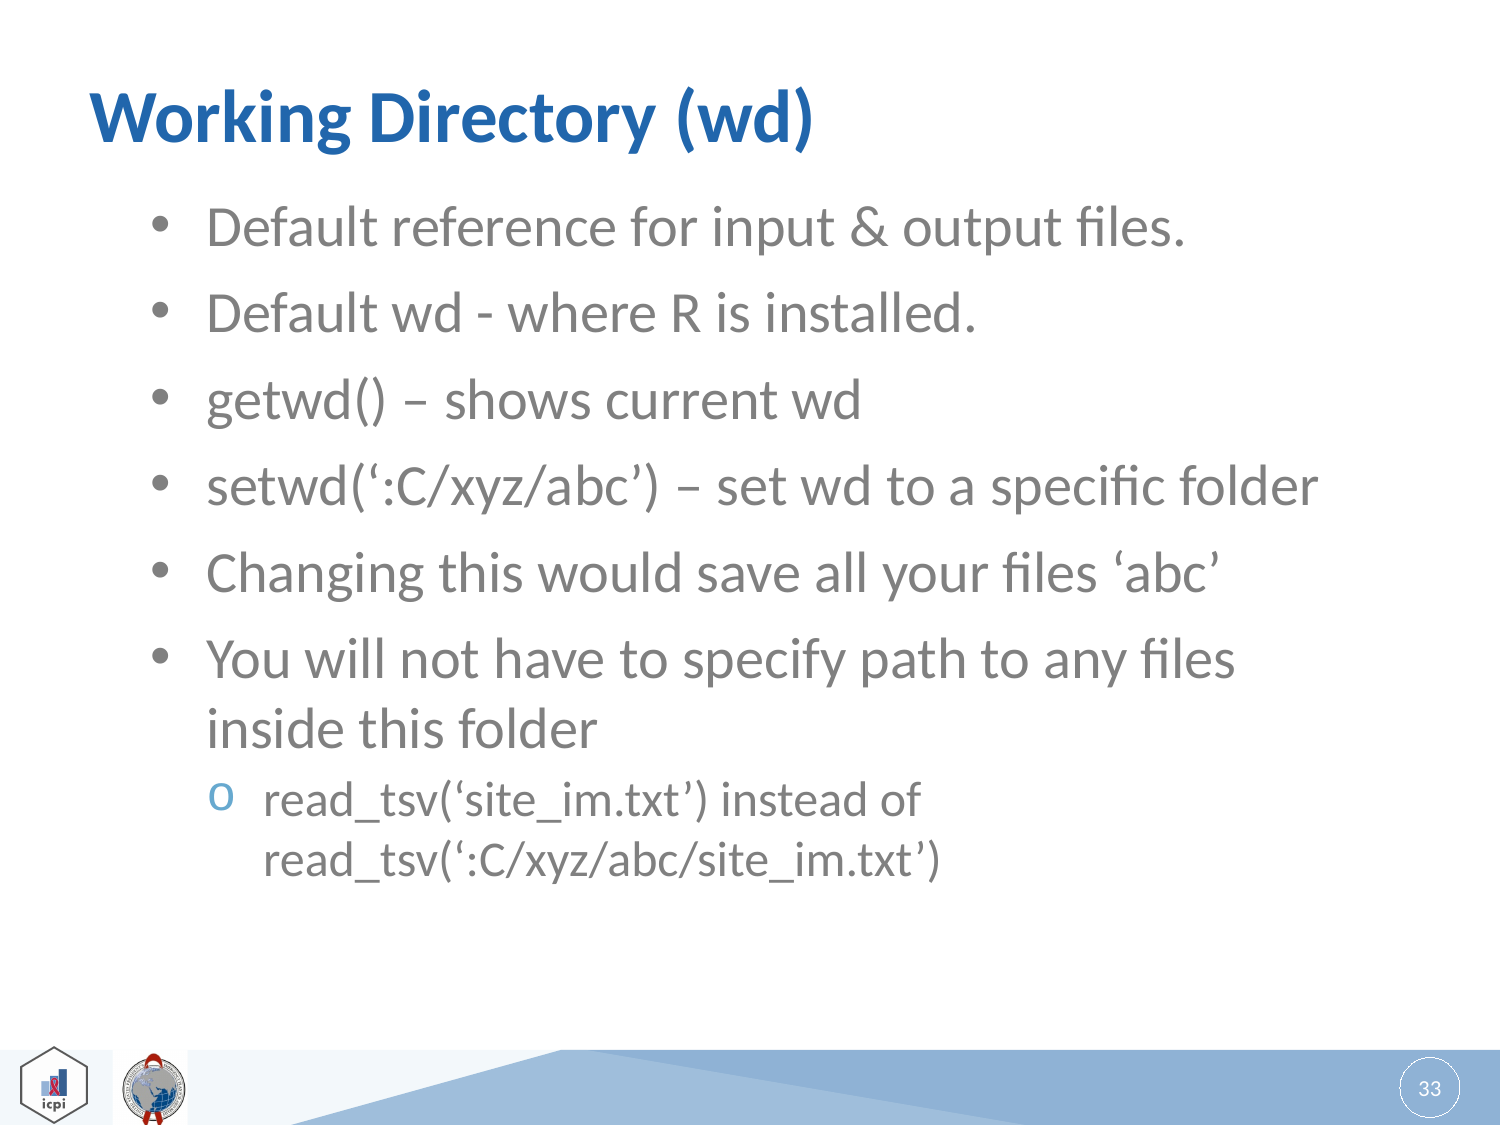

# Working Directory (wd)
Default reference for input & output files.
Default wd - where R is installed.
getwd() – shows current wd
setwd(‘:C/xyz/abc’) – set wd to a specific folder
Changing this would save all your files ‘abc’
You will not have to specify path to any files inside this folder
read_tsv(‘site_im.txt’) instead of read_tsv(‘:C/xyz/abc/site_im.txt’)
33